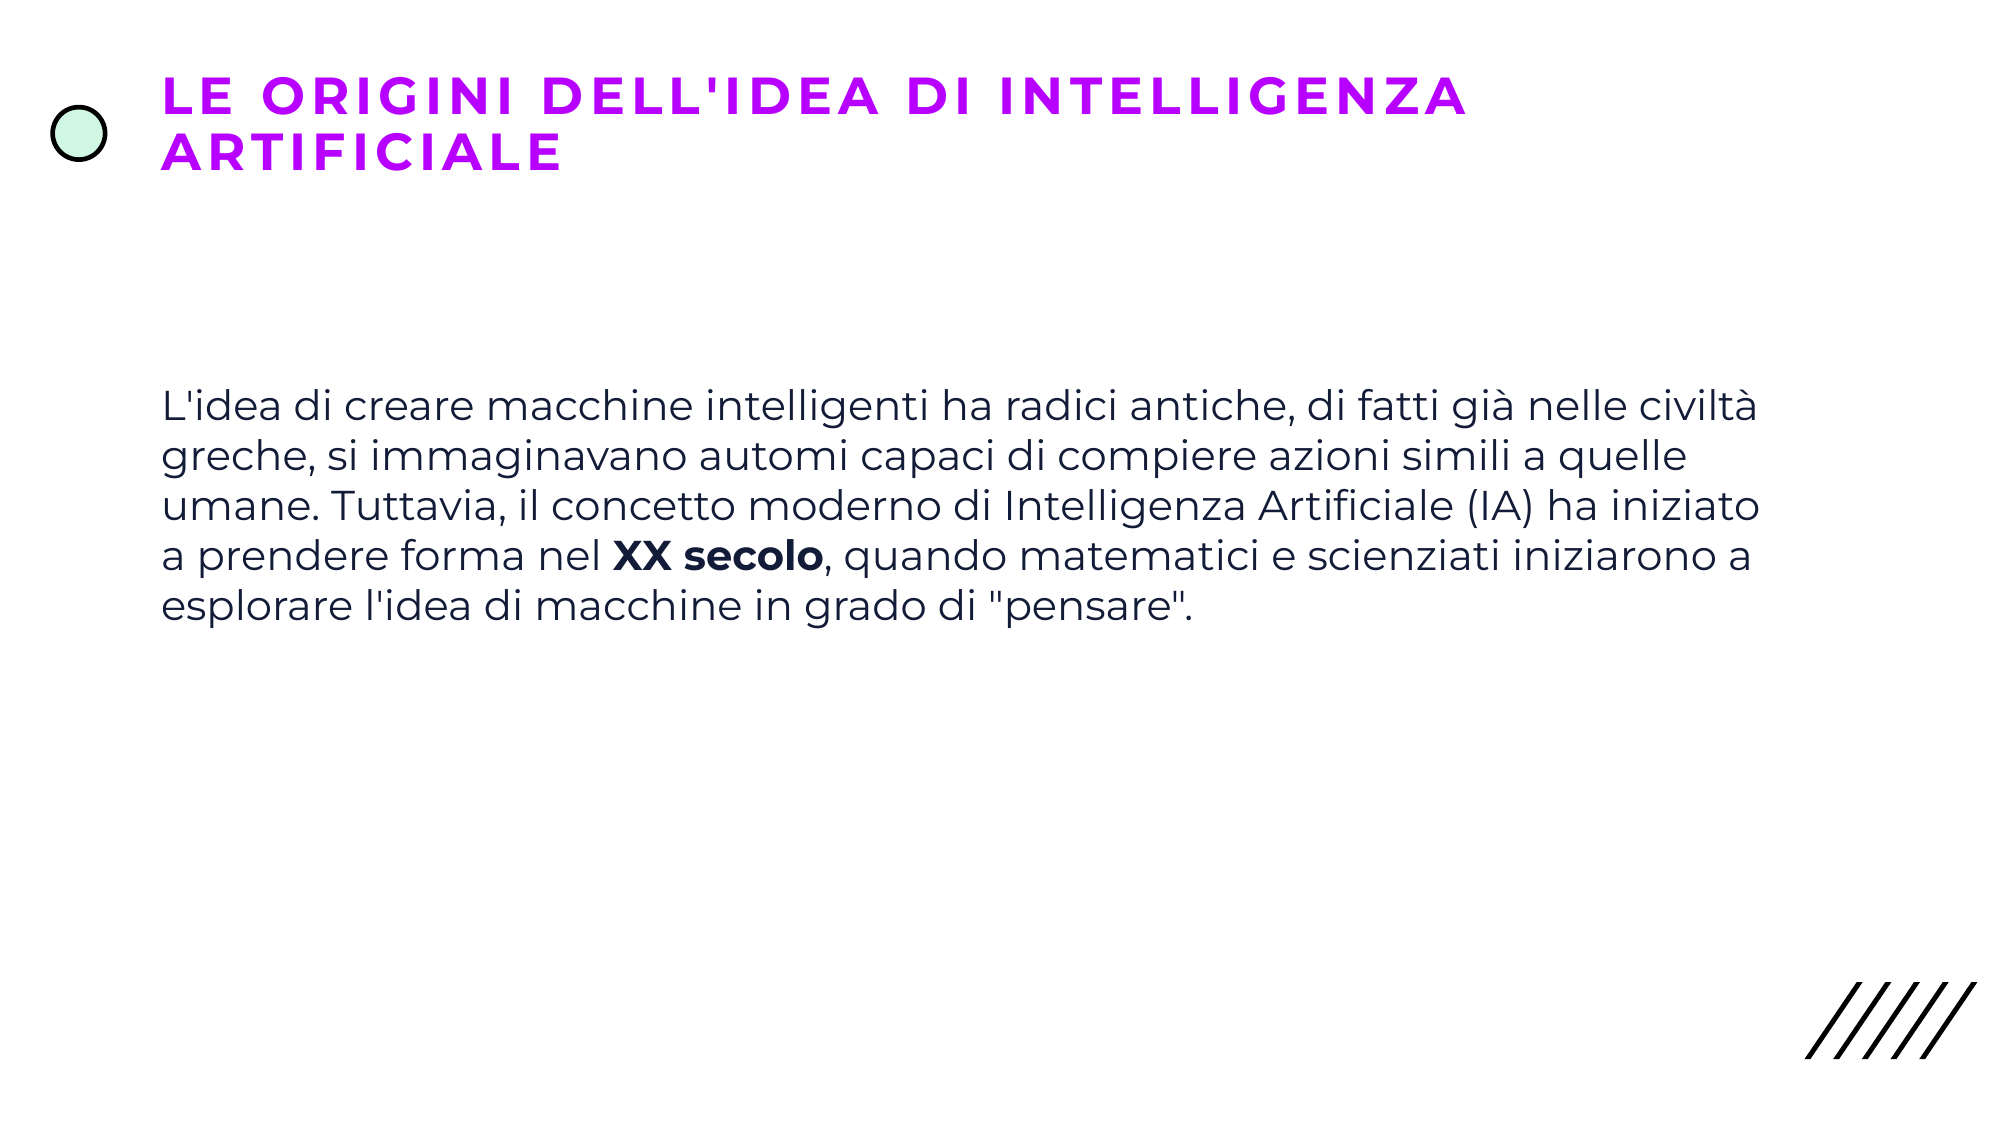

Le Origini dell'Idea di Intelligenza Artificiale
L'idea di creare macchine intelligenti ha radici antiche, di fatti già nelle civiltà greche, si immaginavano automi capaci di compiere azioni simili a quelle umane. Tuttavia, il concetto moderno di Intelligenza Artificiale (IA) ha iniziato a prendere forma nel XX secolo, quando matematici e scienziati iniziarono a esplorare l'idea di macchine in grado di "pensare".